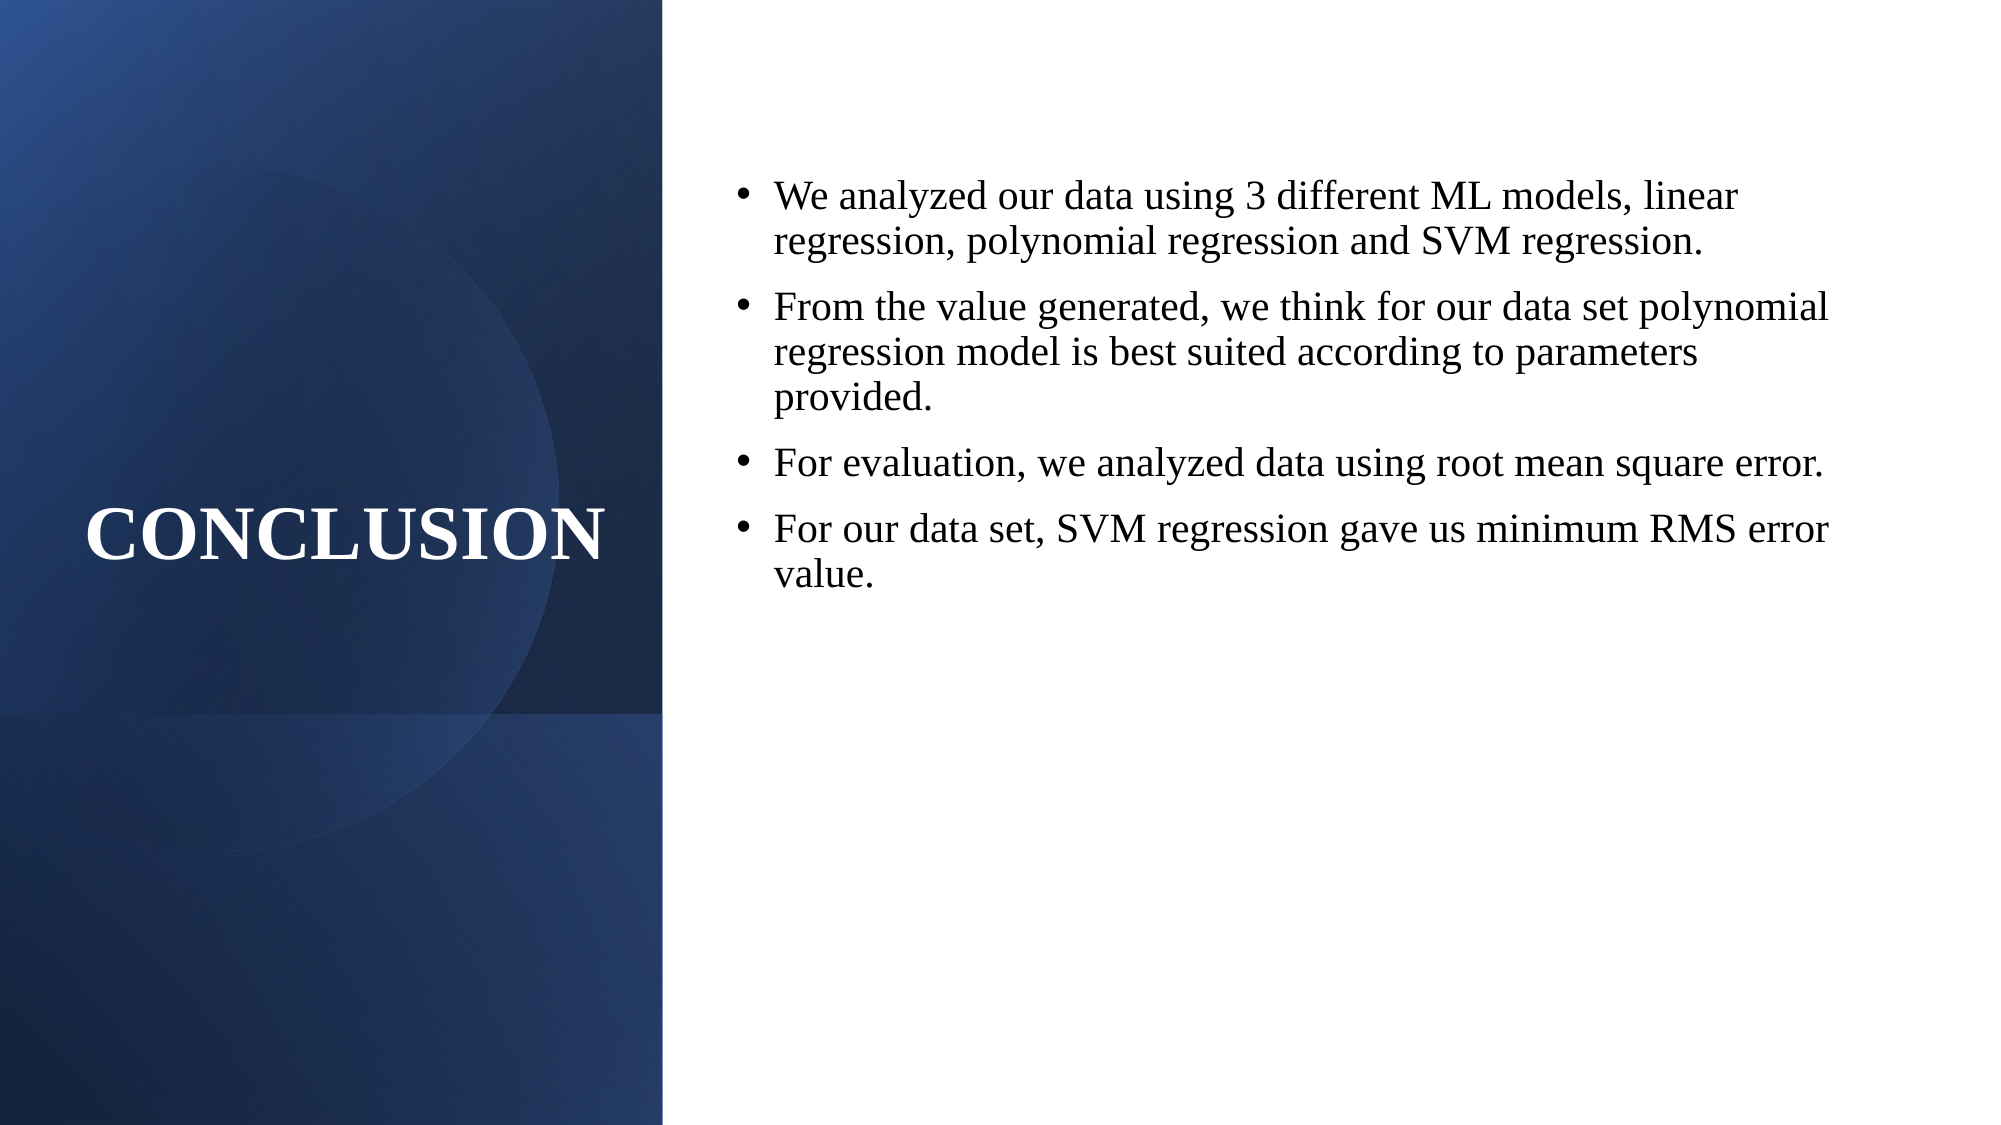

We analyzed our data using 3 different ML models, linear regression, polynomial regression and SVM regression.
From the value generated, we think for our data set polynomial regression model is best suited according to parameters provided.
For evaluation, we analyzed data using root mean square error.
For our data set, SVM regression gave us minimum RMS error value.

# CONCLUSION